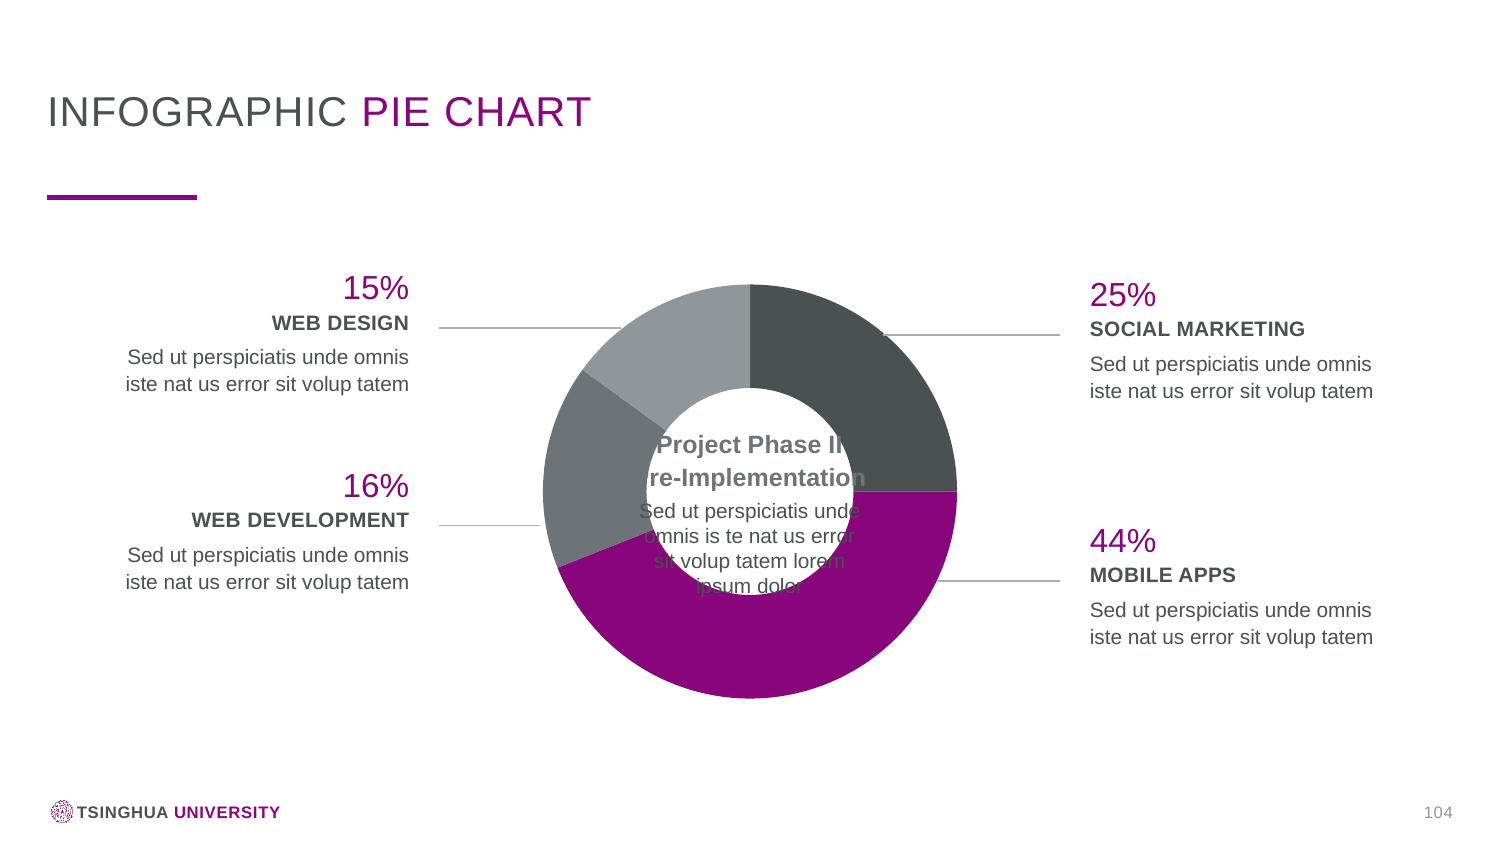

Infographic Pie Chart

15%
25%

### Chart

| Category | Sales |
|---|---|
| 1st Qtr | 0.25 |
| 2nd Qtr | 0.44 |
| 3rd Qtr | 0.16 |
| 4th Qtr | 0.15 |
Web Design
Social Marketing
Sed ut perspiciatis unde omnis iste nat us error sit volup tatem
Sed ut perspiciatis unde omnis iste nat us error sit volup tatem
Project Phase II
Pre-Implementation
16%
Sed ut perspiciatis unde omnis is te nat us error sit volup tatem lorem ipsum dolor
Web Development
44%
Sed ut perspiciatis unde omnis iste nat us error sit volup tatem
Mobile Apps
Sed ut perspiciatis unde omnis iste nat us error sit volup tatem